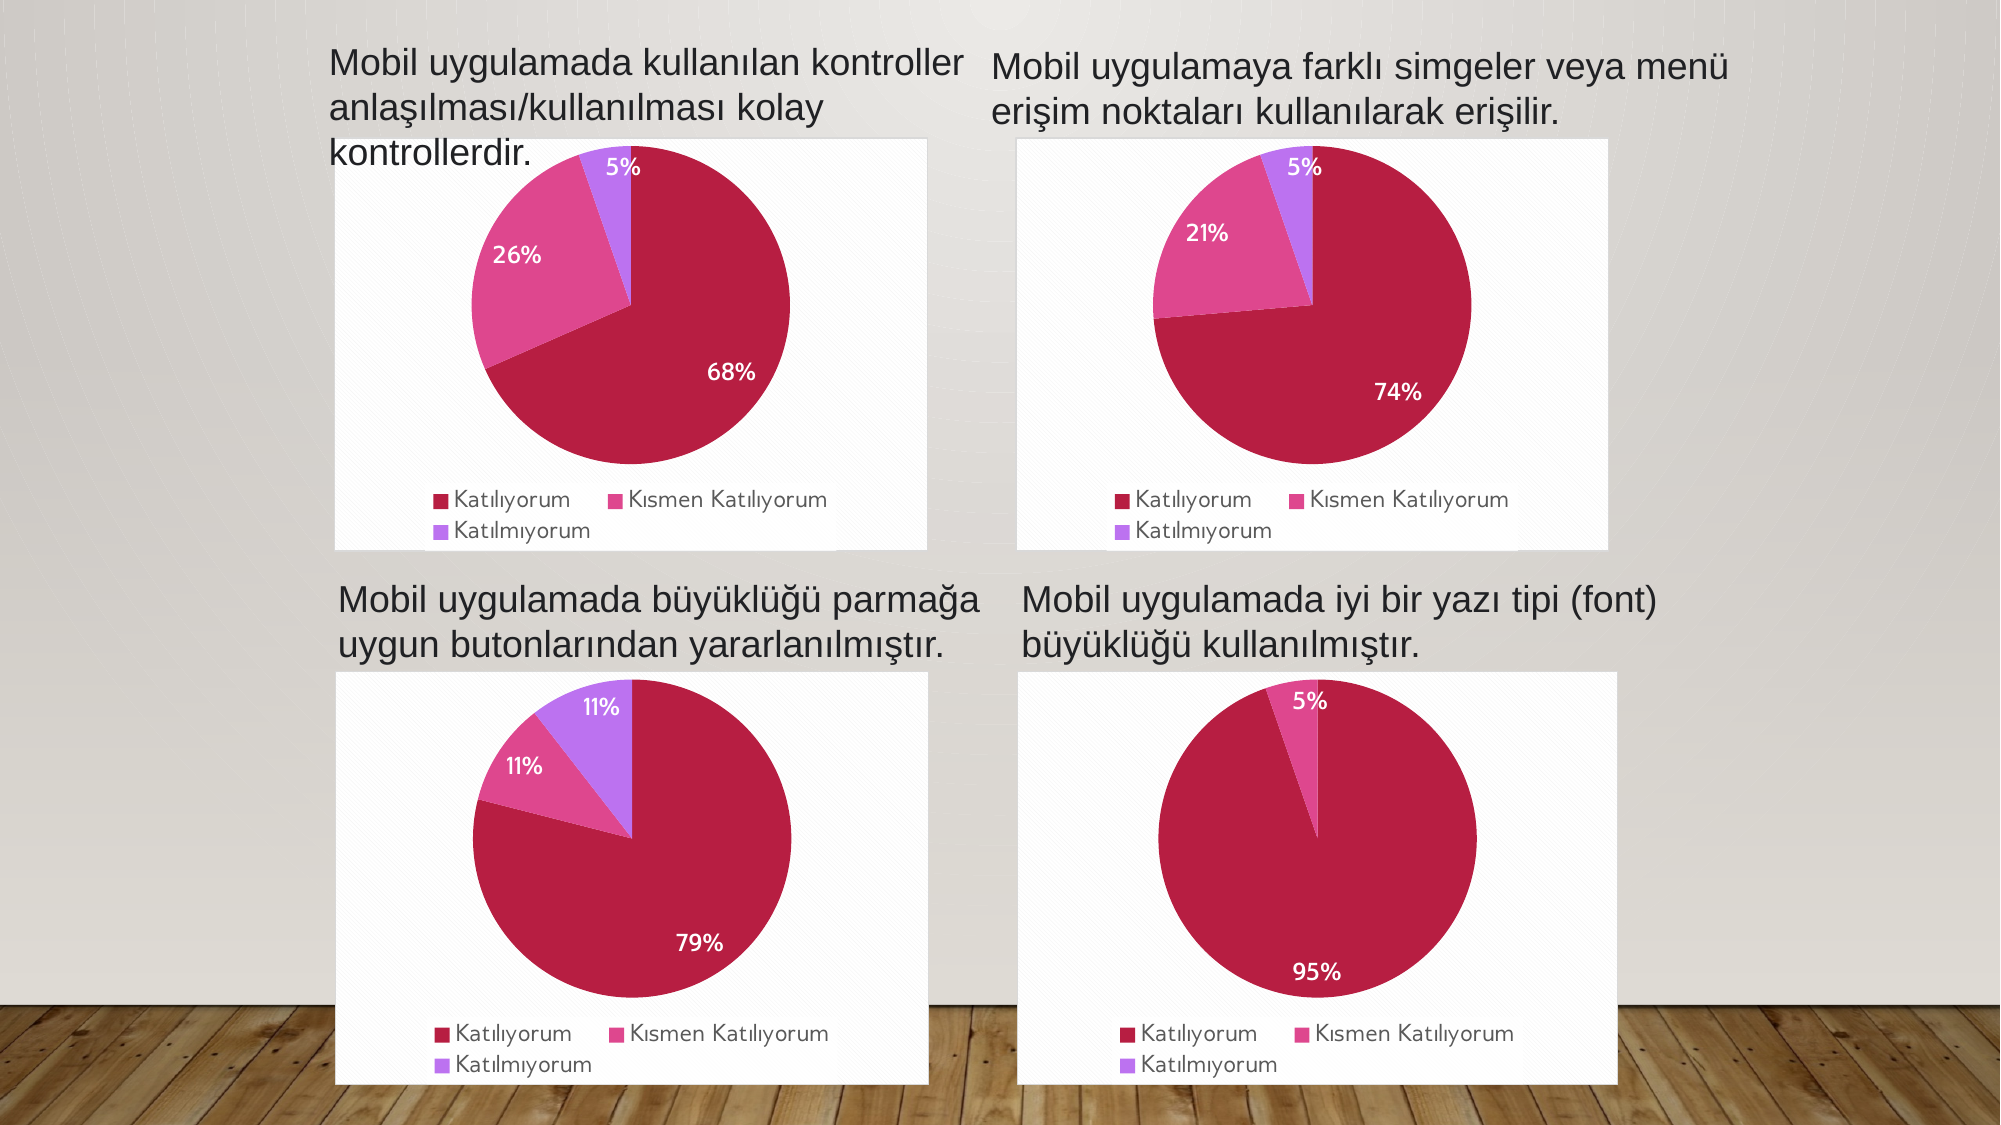

Mobil uygulamada kullanılan kontroller anlaşılması/kullanılması kolay kontrollerdir.
Mobil uygulamaya farklı simgeler veya menü
erişim noktaları kullanılarak erişilir.

### Chart

| Category |  2 |
|---|---|
| Katılıyorum | 68.4 |
| Kısmen Katılıyorum | 26.3 |
| Katılmıyorum | 5.3 |

### Chart

| Category |  2 |
|---|---|
| Katılıyorum | 73.7 |
| Kısmen Katılıyorum | 21.1 |
| Katılmıyorum | 5.3 |
Mobil uygulamada büyüklüğü parmağa uygun butonlarından yararlanılmıştır.
Mobil uygulamada iyi bir yazı tipi (font)
büyüklüğü kullanılmıştır.

### Chart

| Category |  2 |
|---|---|
| Katılıyorum | 78.9 |
| Kısmen Katılıyorum | 10.5 |
| Katılmıyorum | 10.5 |

### Chart

| Category |  2 |
|---|---|
| Katılıyorum | 94.7 |
| Kısmen Katılıyorum | 5.3 |
| Katılmıyorum | 0.0 |